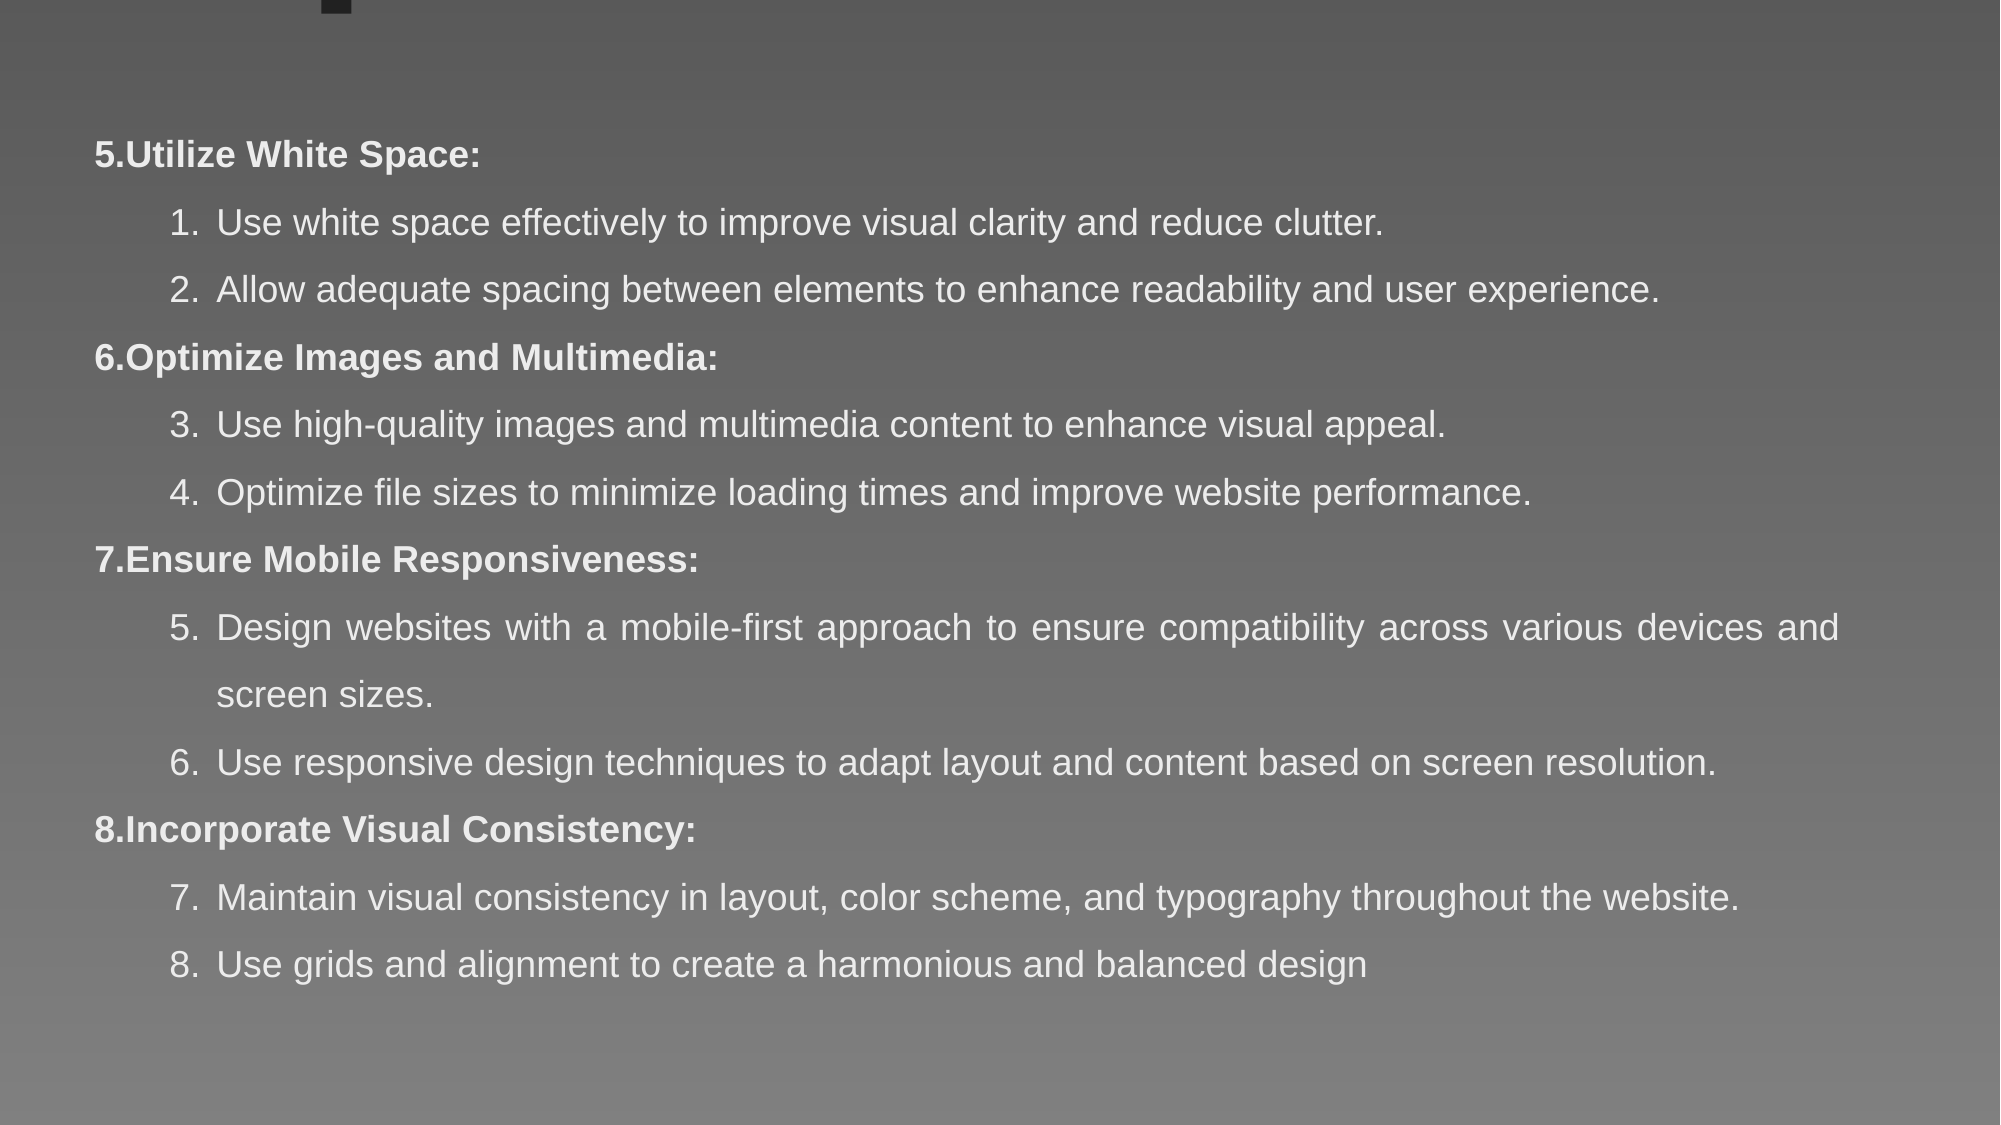

5.Utilize White Space:
Use white space effectively to improve visual clarity and reduce clutter.
Allow adequate spacing between elements to enhance readability and user experience.
6.Optimize Images and Multimedia:
Use high-quality images and multimedia content to enhance visual appeal.
Optimize file sizes to minimize loading times and improve website performance.
7.Ensure Mobile Responsiveness:
Design websites with a mobile-first approach to ensure compatibility across various devices and screen sizes.
Use responsive design techniques to adapt layout and content based on screen resolution.
8.Incorporate Visual Consistency:
Maintain visual consistency in layout, color scheme, and typography throughout the website.
Use grids and alignment to create a harmonious and balanced design